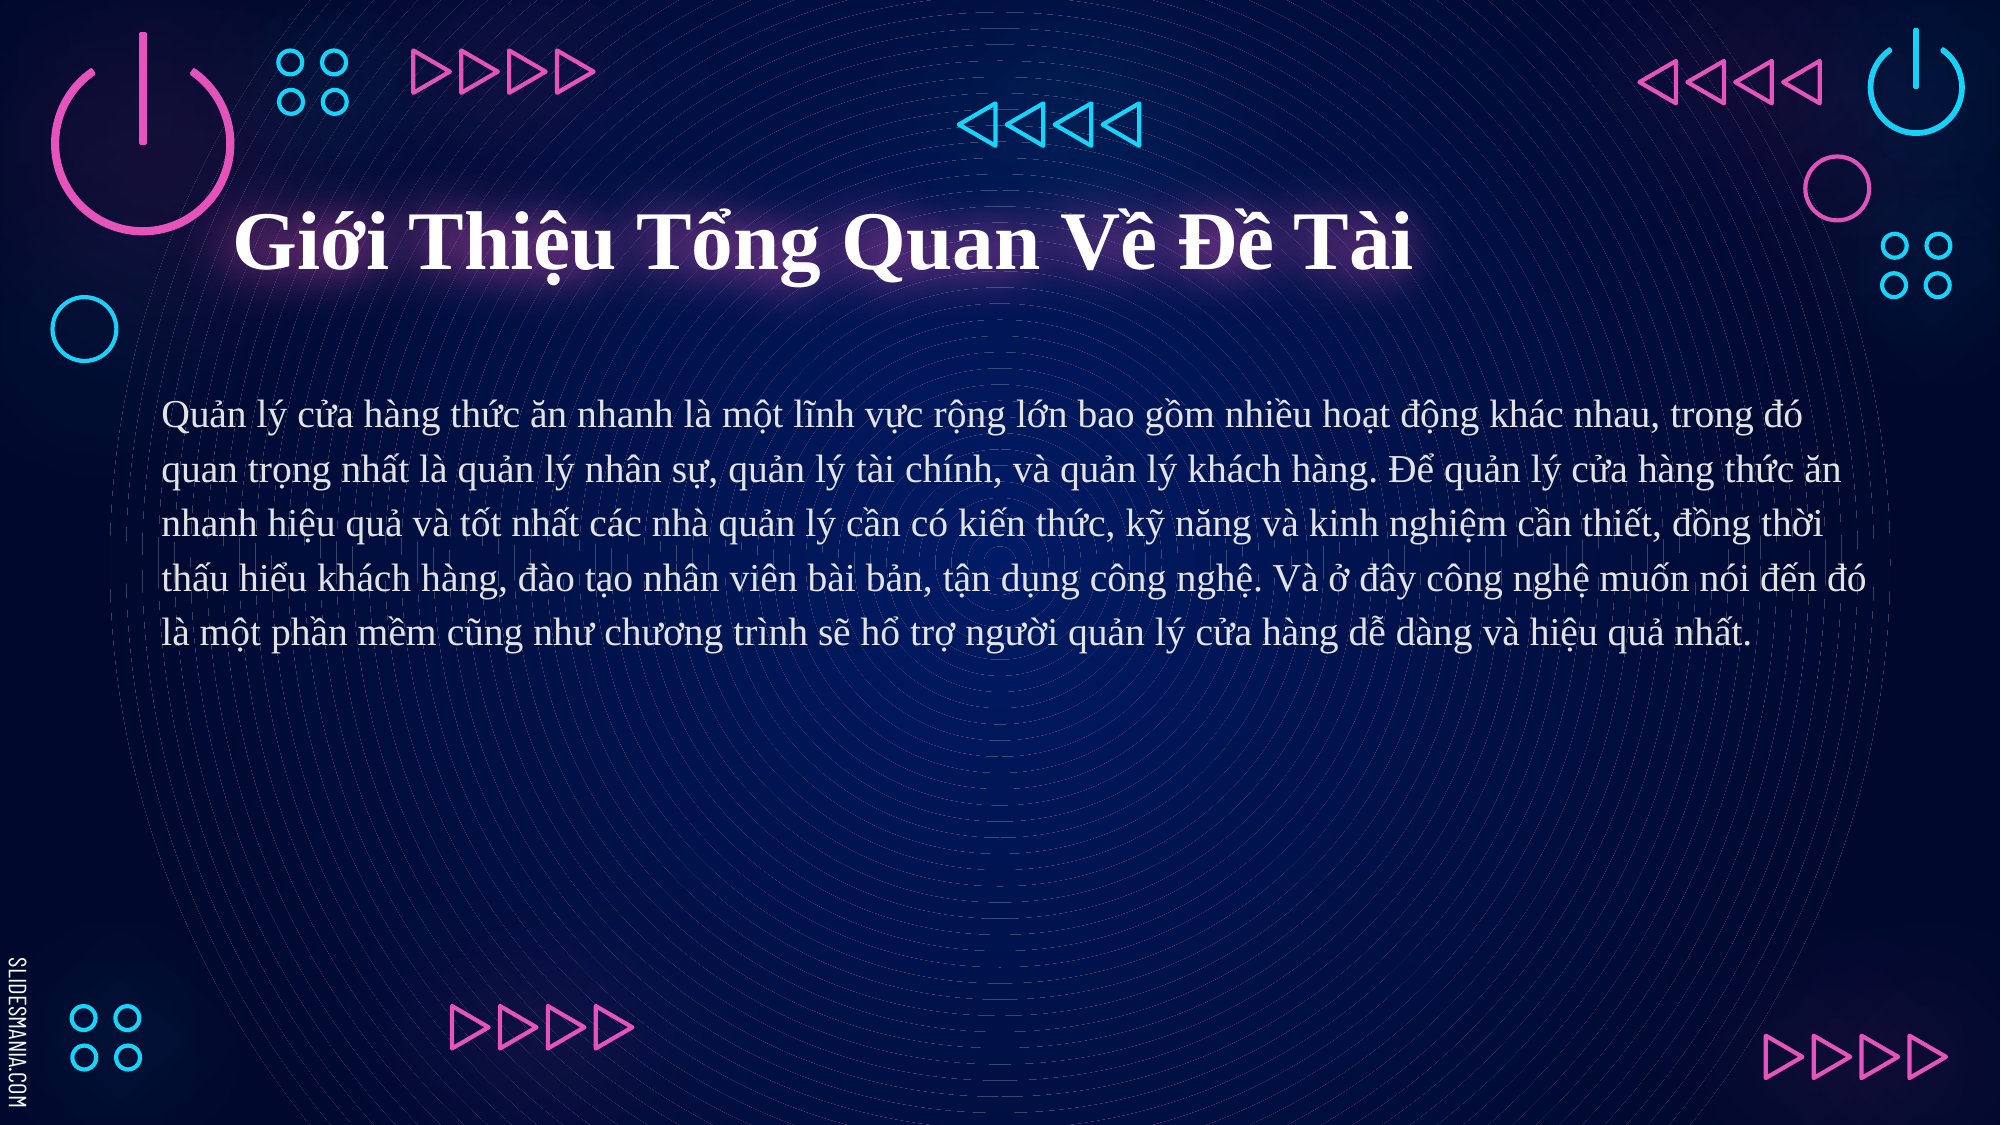

# Giới Thiệu Tổng Quan Về Đề Tài
Quản lý cửa hàng thức ăn nhanh là một lĩnh vực rộng lớn bao gồm nhiều hoạt động khác nhau, trong đó quan trọng nhất là quản lý nhân sự, quản lý tài chính, và quản lý khách hàng. Để quản lý cửa hàng thức ăn nhanh hiệu quả và tốt nhất các nhà quản lý cần có kiến thức, kỹ năng và kinh nghiệm cần thiết, đồng thời thấu hiểu khách hàng, đào tạo nhân viên bài bản, tận dụng công nghệ. Và ở đây công nghệ muốn nói đến đó là một phần mềm cũng như chương trình sẽ hổ trợ người quản lý cửa hàng dễ dàng và hiệu quả nhất.